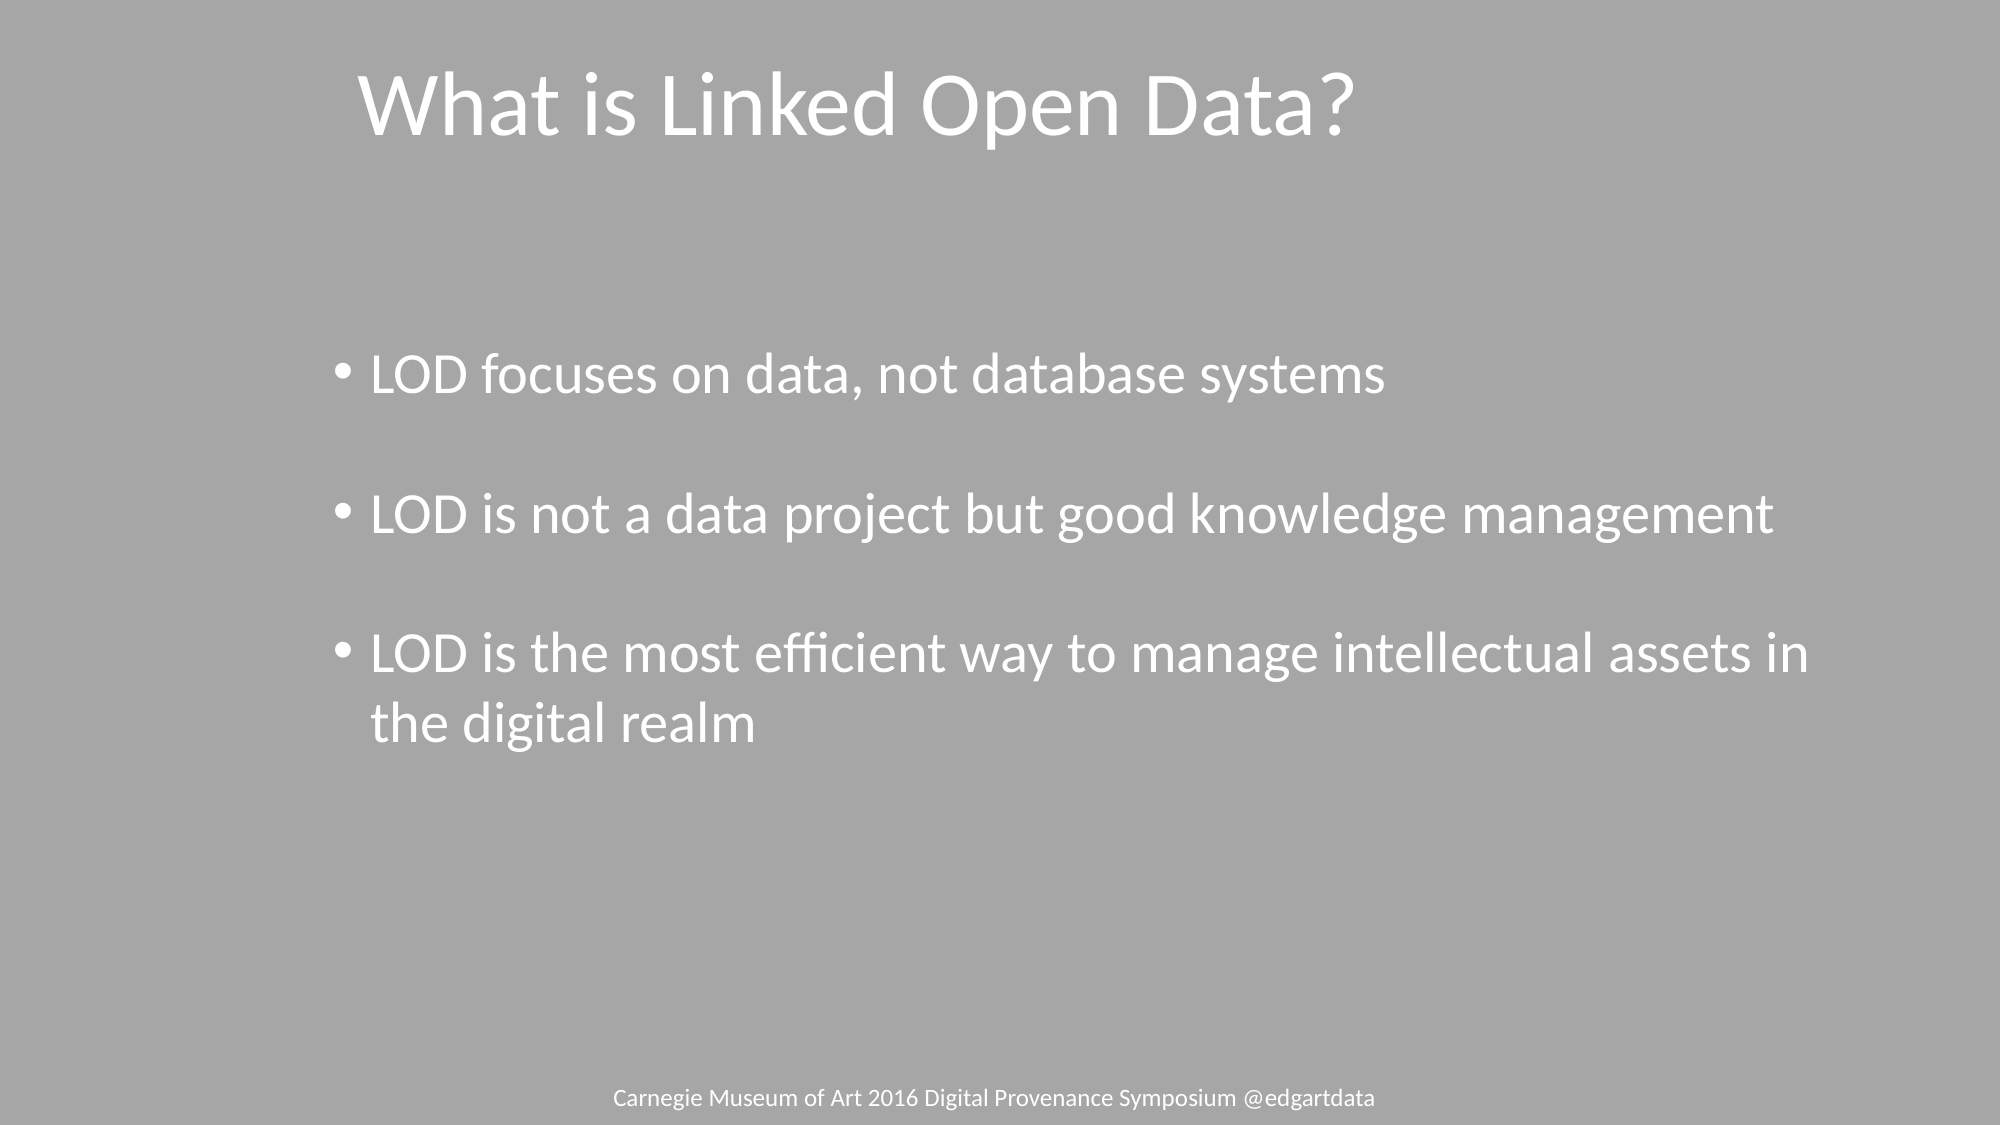

# What is Linked Open Data?

LOD focuses on data, not database systems

LOD is not a data project but good knowledge management

LOD is the most efficient way to manage intellectual assets in the digital realm
Carnegie Museum of Art 2016 Digital Provenance Symposium @edgartdata